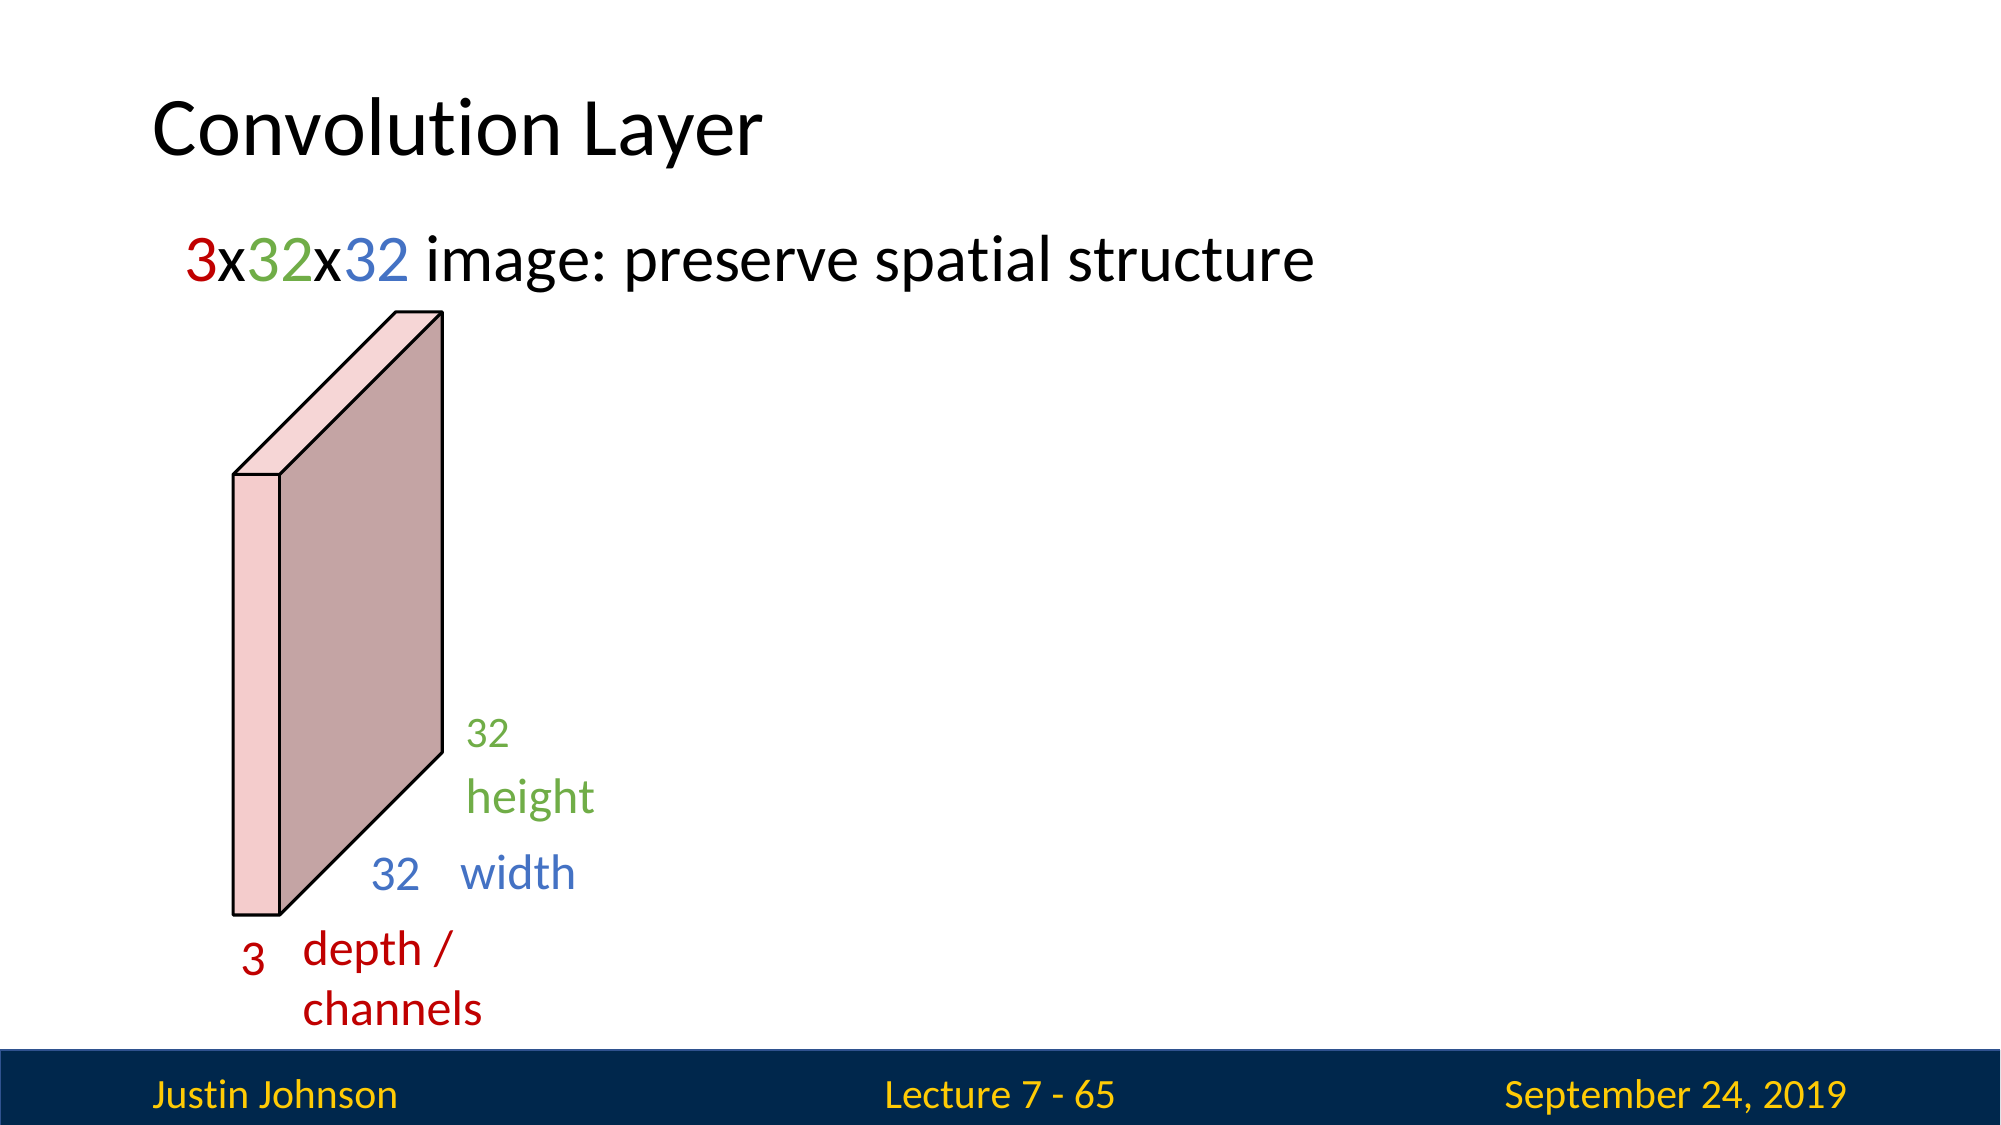

# Convolution Layer
3x32x32 image: preserve spatial structure

32	height
width
32
depth /
3
channels
Justin Johnson
September 24, 2019
Lecture 7 - 65